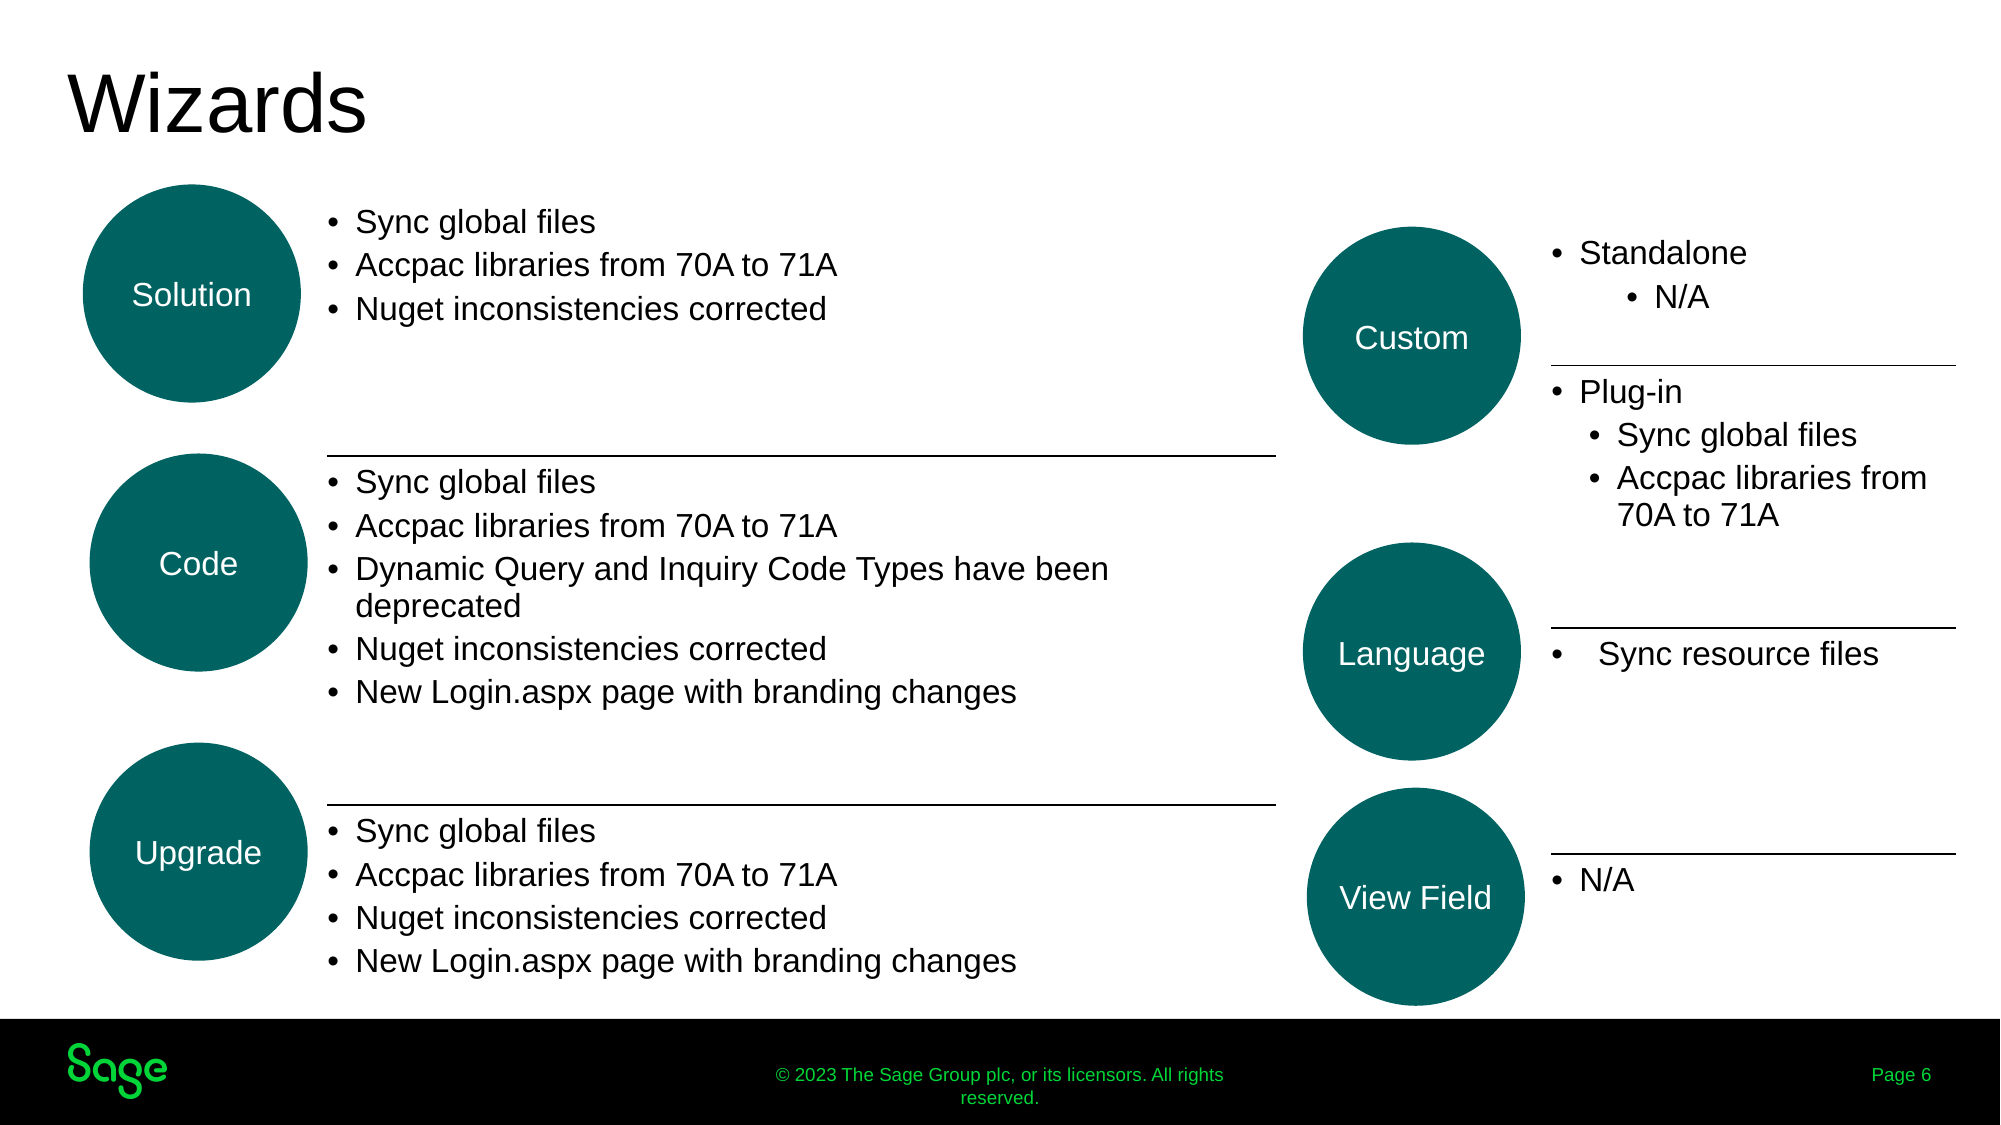

# Wizards
Solution
| Sync global files Accpac libraries from 70A to 71A Nuget inconsistencies corrected |
| --- |
| Sync global files Accpac libraries from 70A to 71A Dynamic Query and Inquiry Code Types have been deprecated Nuget inconsistencies corrected New Login.aspx page with branding changes |
| Sync global files Accpac libraries from 70A to 71A Nuget inconsistencies corrected New Login.aspx page with branding changes |
Custom
| Standalone N/A |
| --- |
| Plug-in Sync global files Accpac libraries from 70A to 71A |
| Sync resource files |
| N/A |
Code
Language
Upgrade
View Field
Page 6